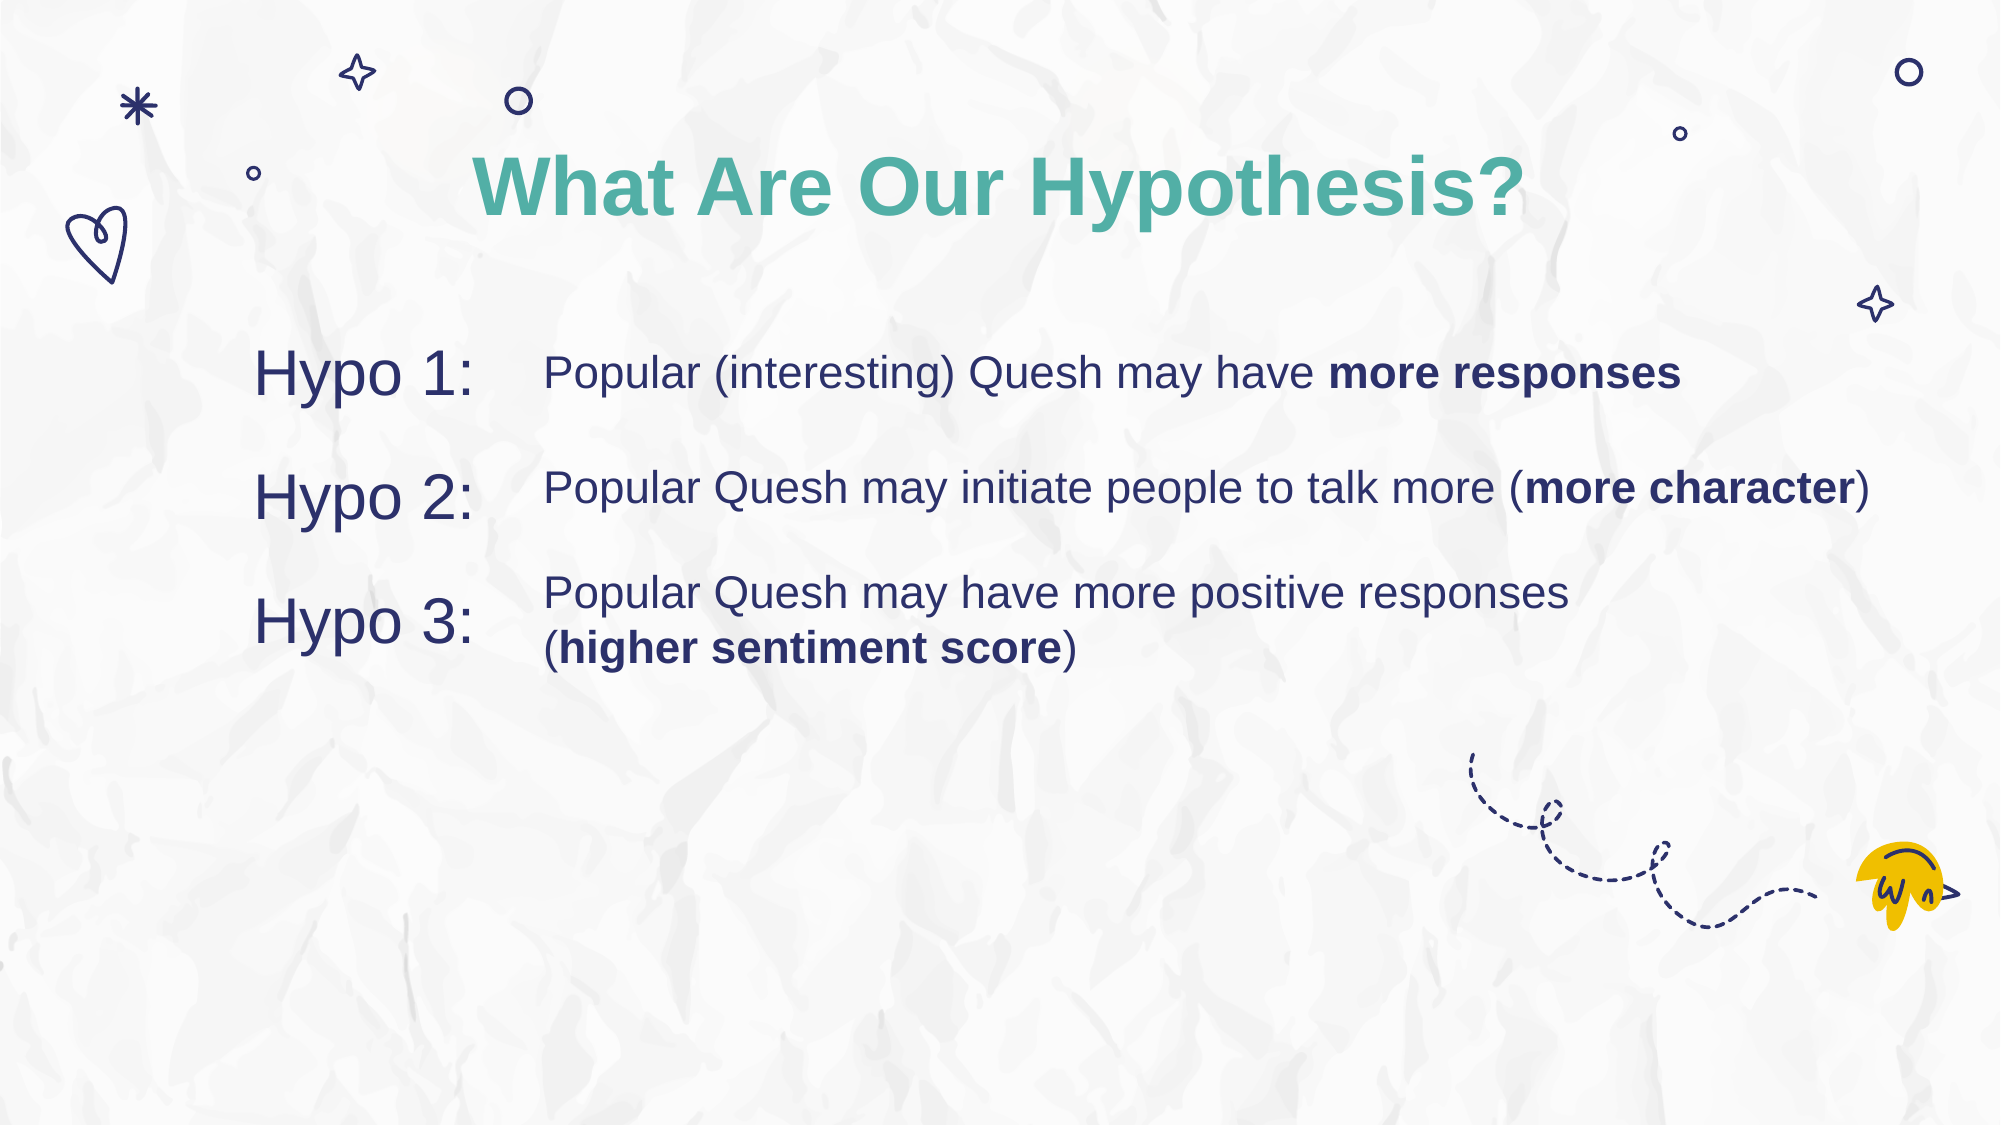

# What Are Our Hypothesis?

Hypo 1:
Popular (interesting) Quesh may have more responses
Popular Quesh may initiate people to talk more (more character)
Hypo 2:
Popular Quesh may have more positive responses (higher sentiment score)
Hypo 3: